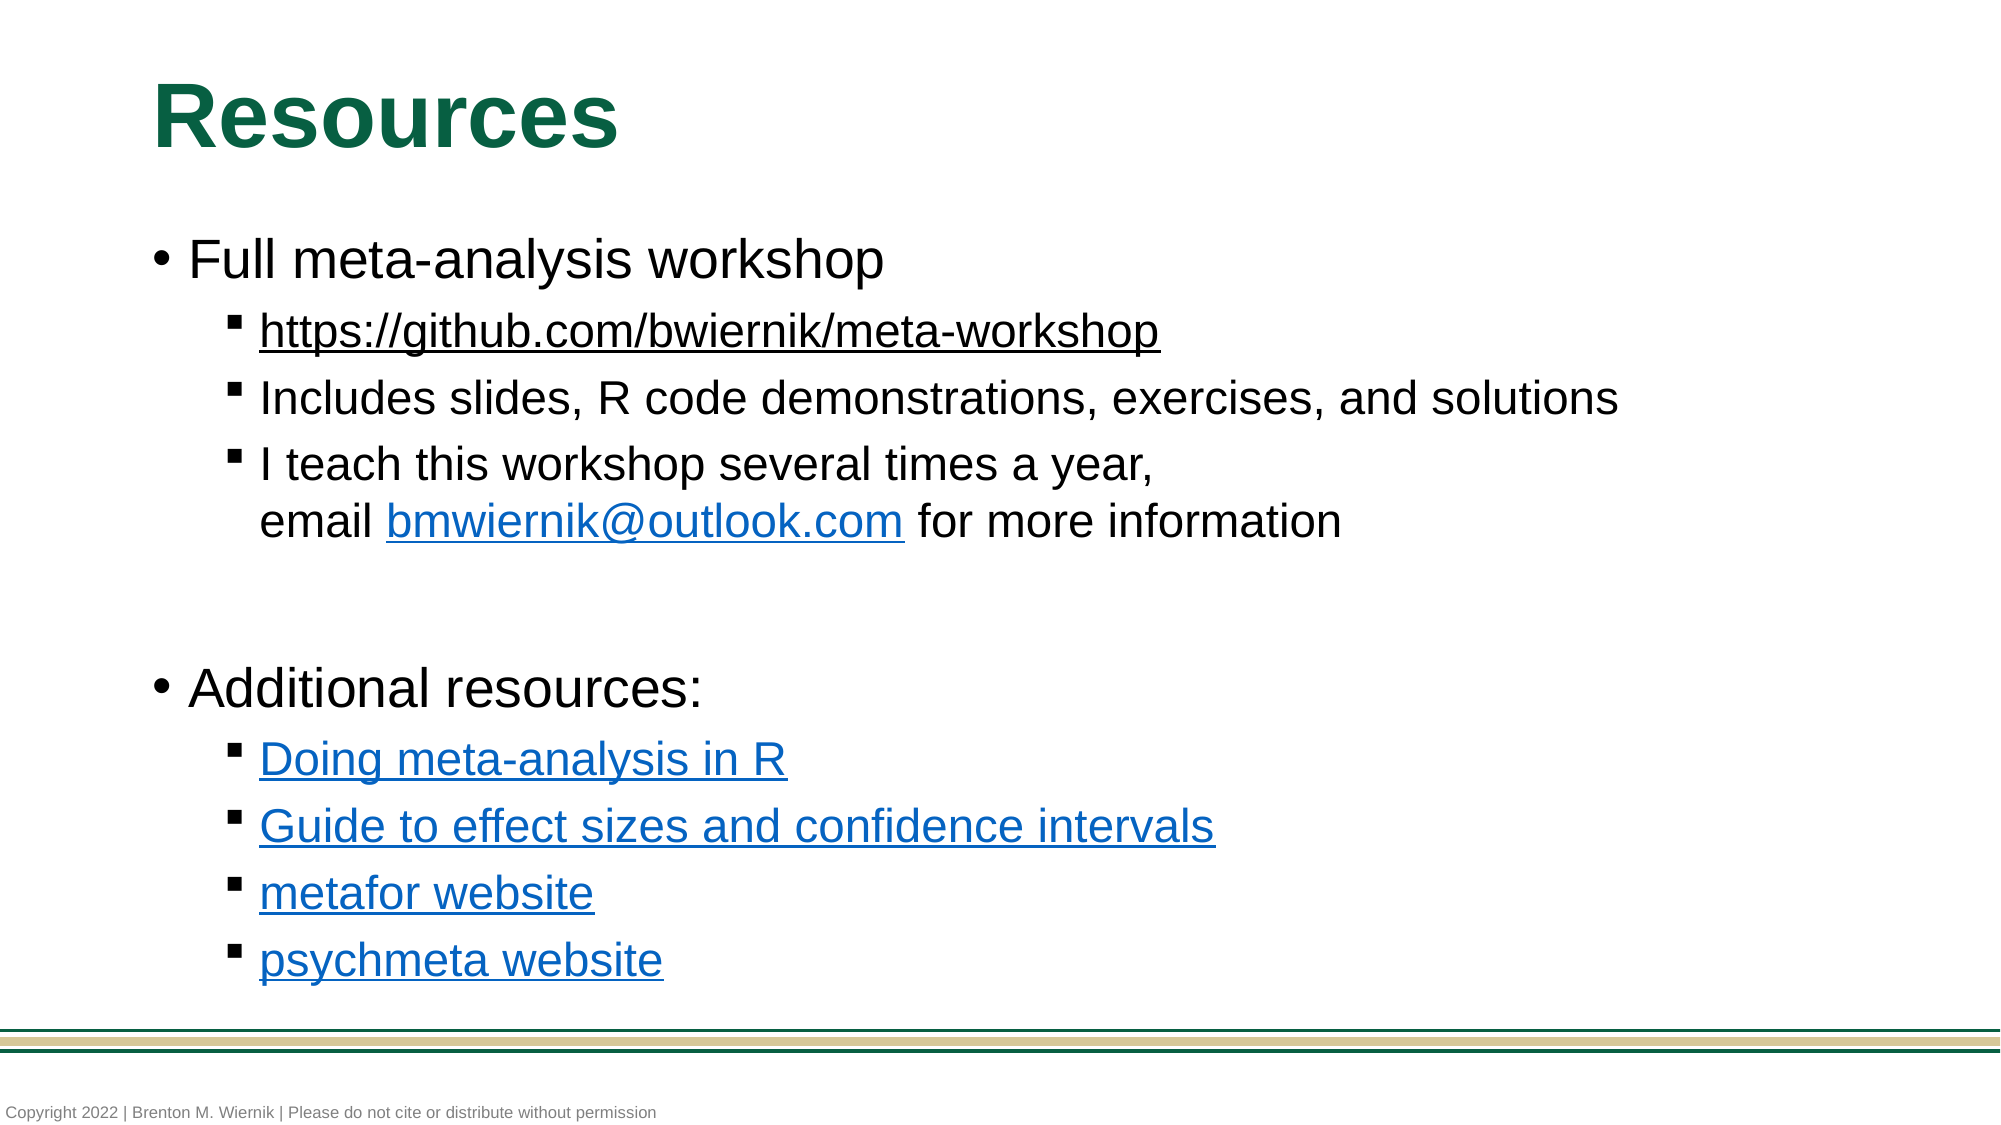

# Resources
Full meta-analysis workshop
https://github.com/bwiernik/meta-workshop
Includes slides, R code demonstrations, exercises, and solutions
I teach this workshop several times a year,
email bmwiernik@outlook.com for more information

Additional resources:
Doing meta-analysis in R
Guide to effect sizes and confidence intervals
metafor website
psychmeta website